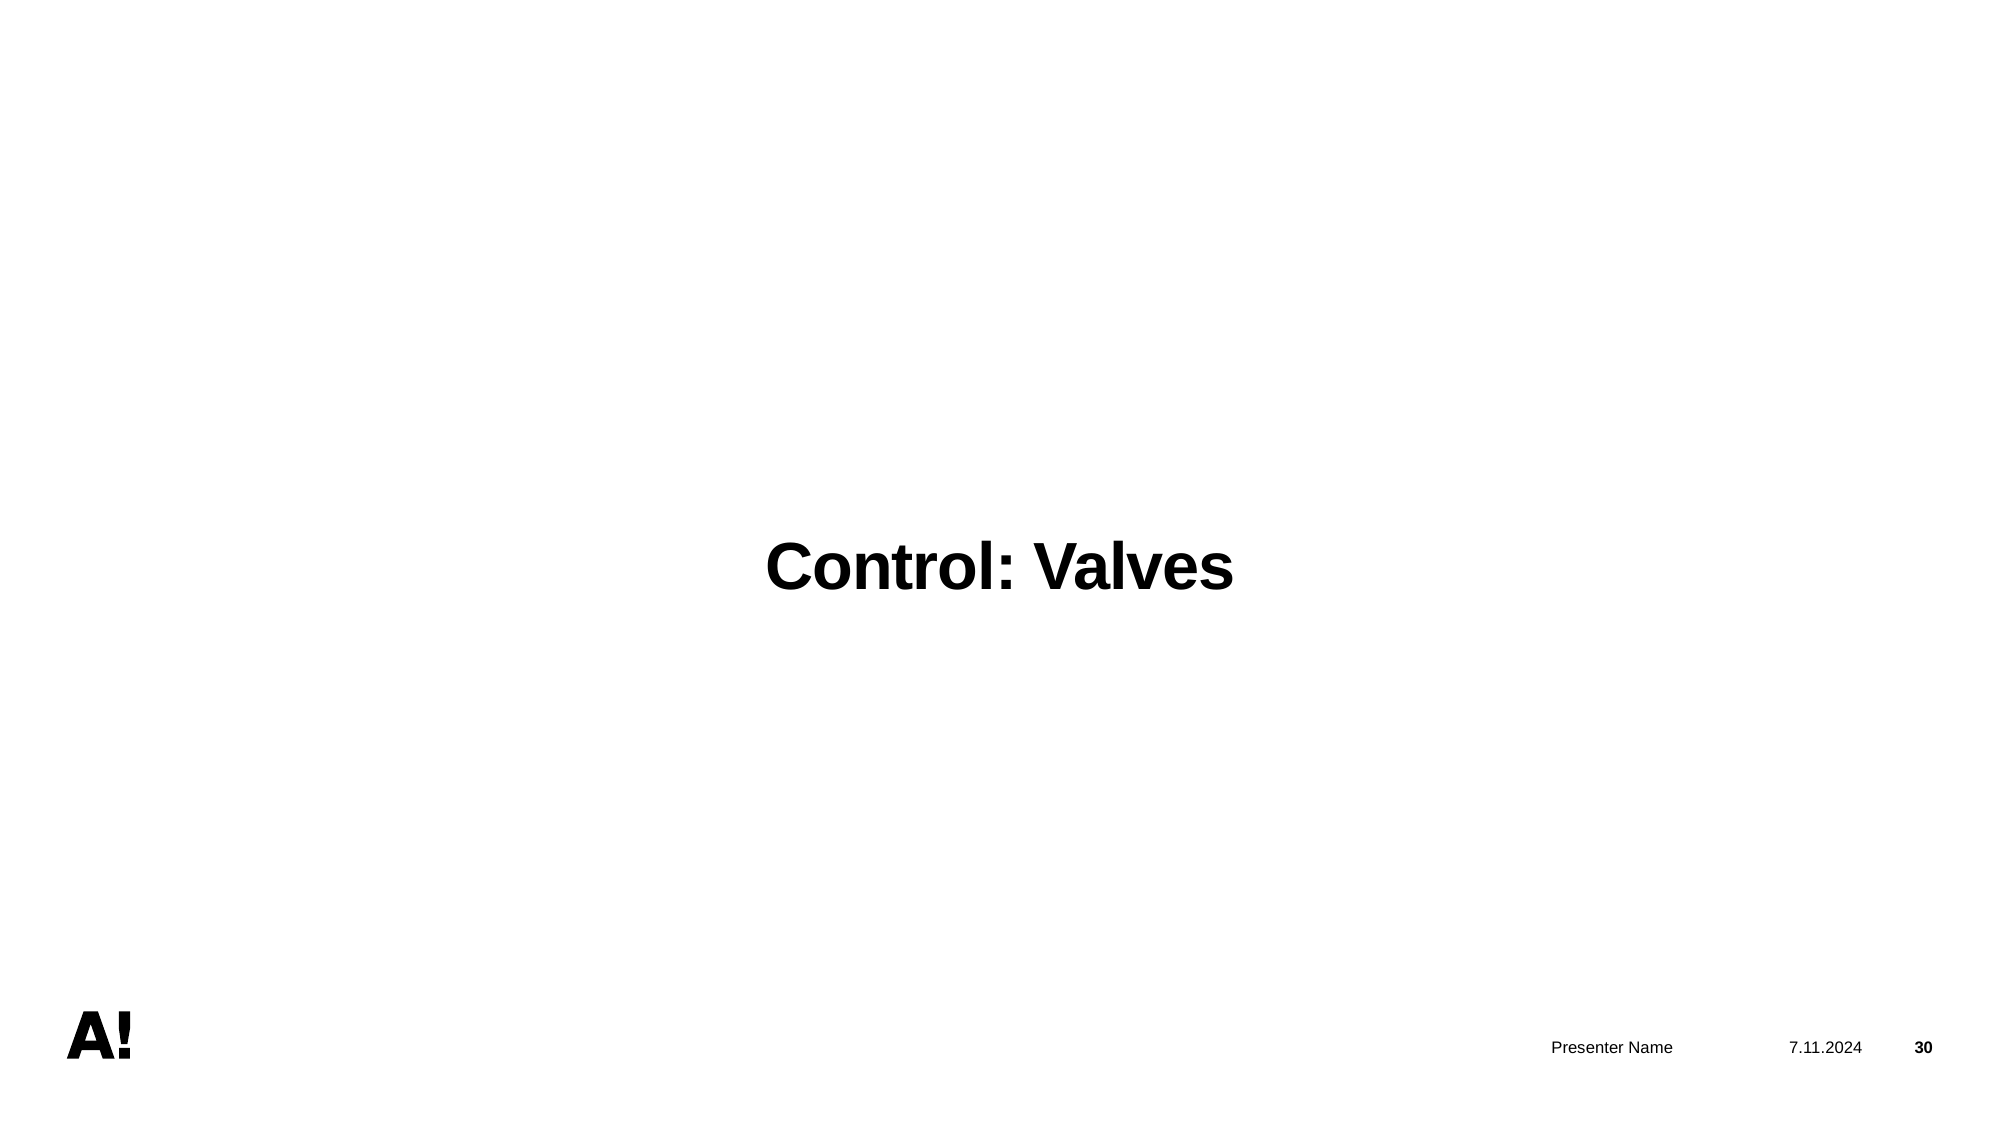

# Control: Valves
Presenter Name
7.11.2024
30